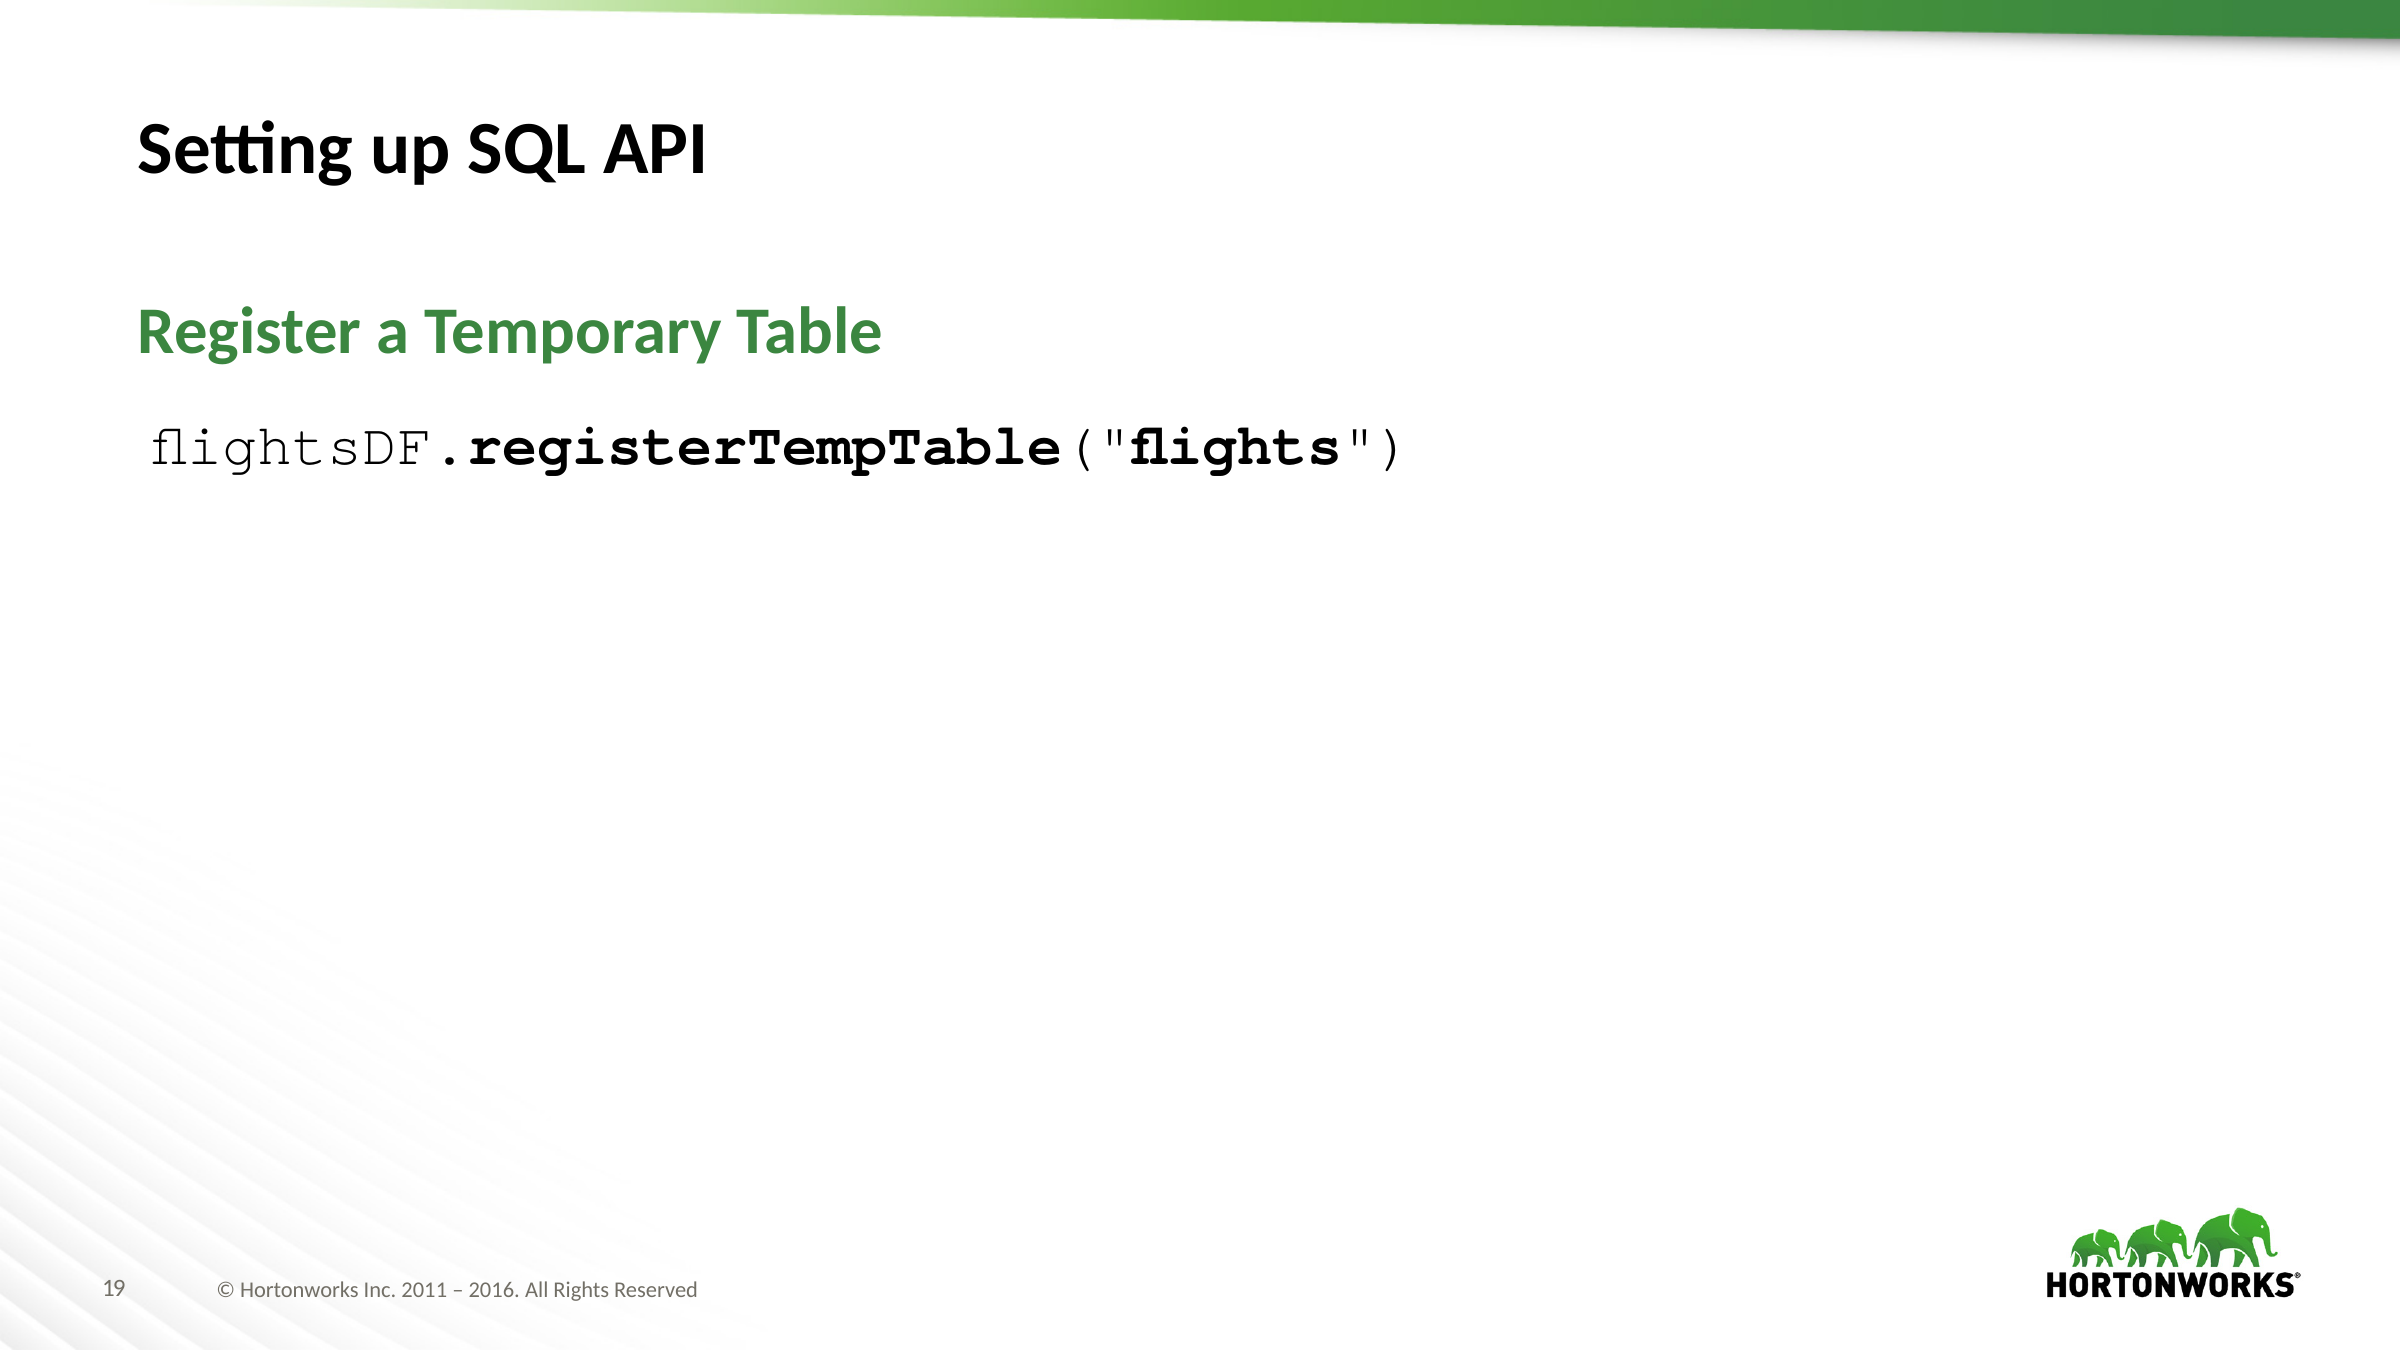

# Setting up SQL API
Register a Temporary Table
flightsDF.registerTempTable("flights")